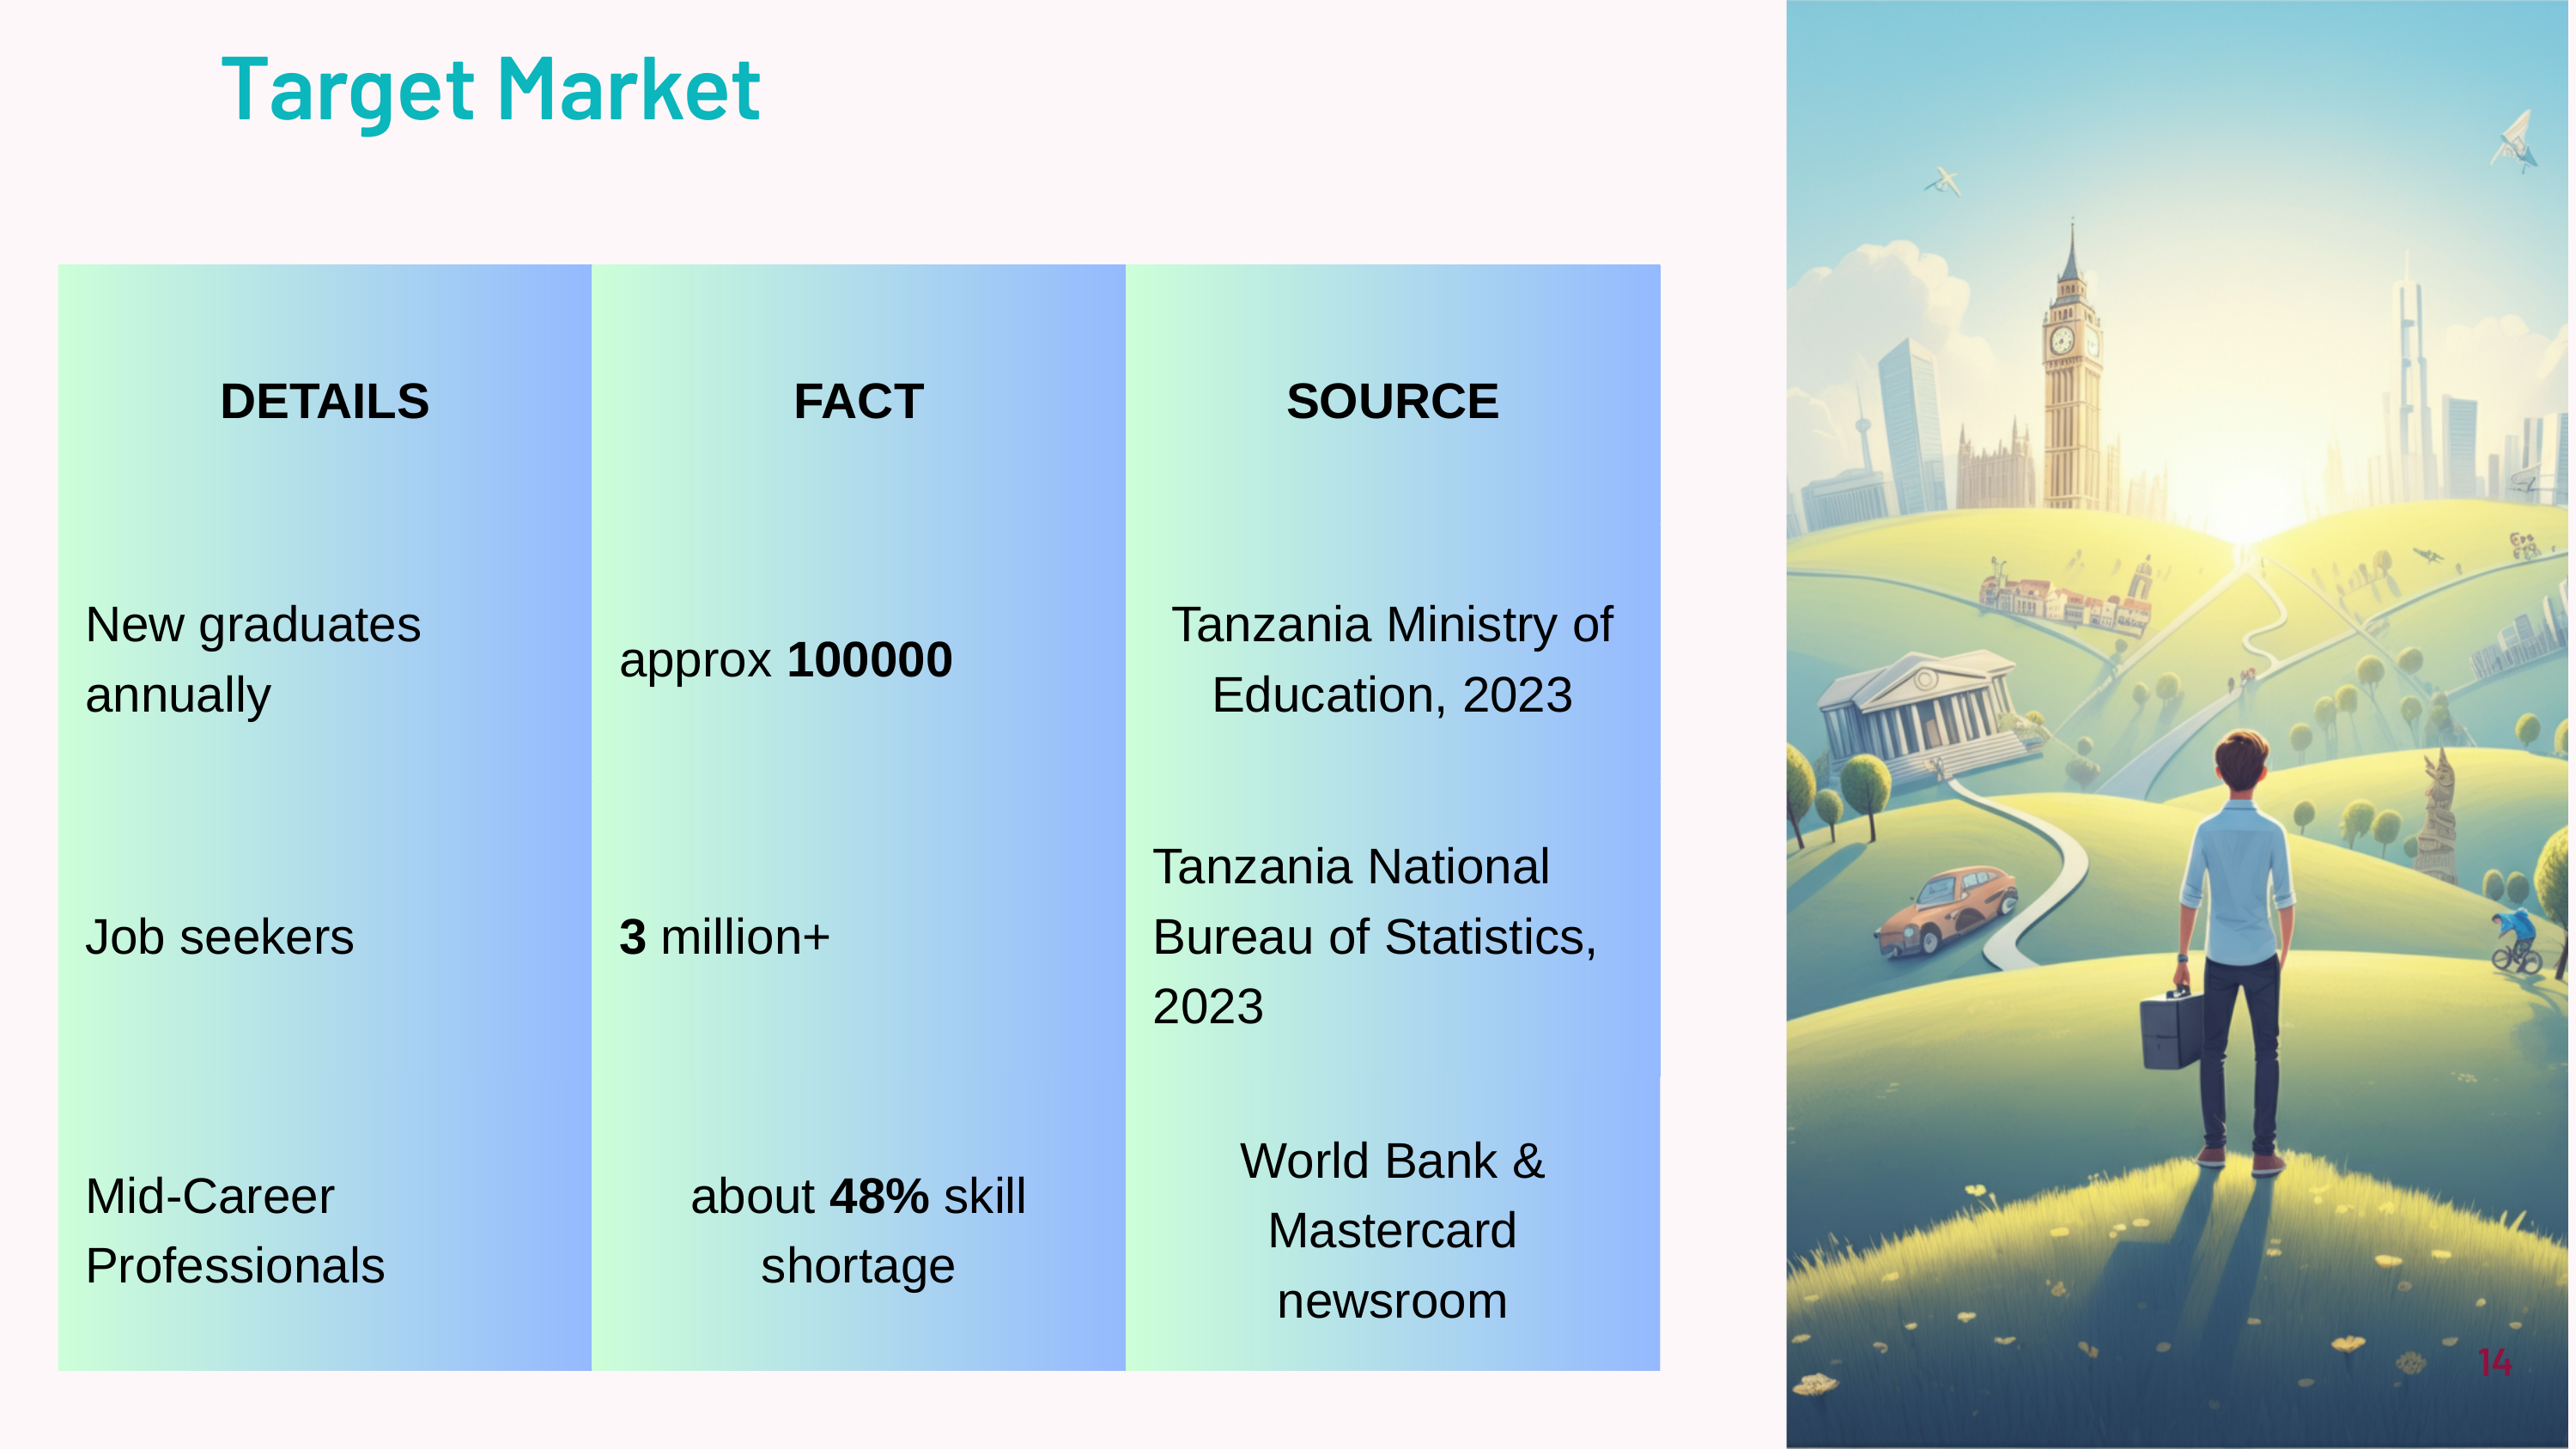

Target Market
| DETAILS | FACT | SOURCE |
| --- | --- | --- |
| New graduates annually | approx 100000 | Tanzania Ministry of Education, 2023 |
| Job seekers | 3 million+ | Tanzania National Bureau of Statistics, 2023 |
| Mid-Career Professionals | about 48% skill shortage | World Bank & Mastercard newsroom |
14